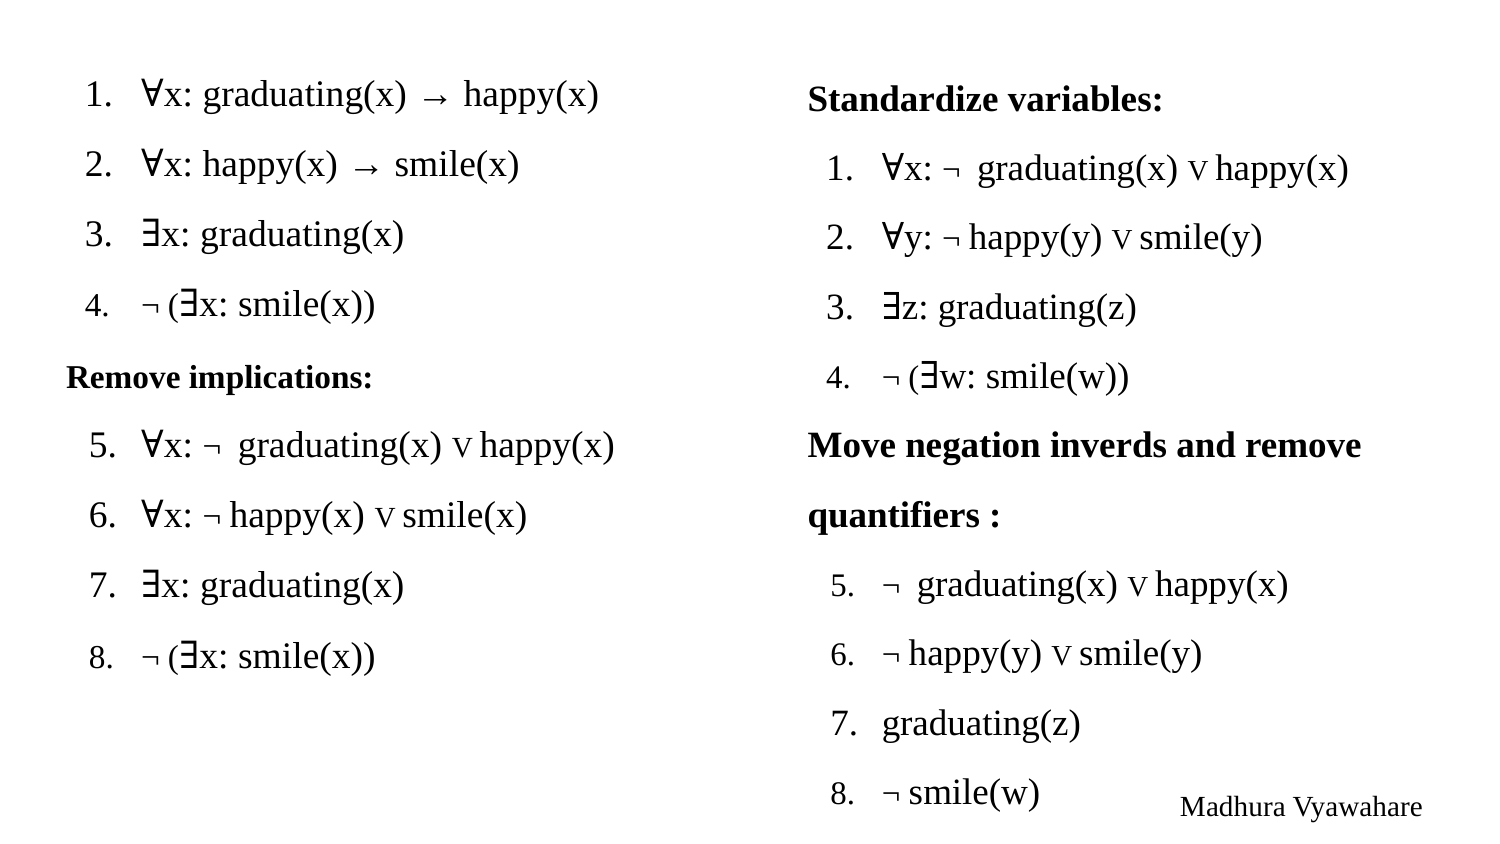

∀x: graduating(x) → happy(x)
∀x: happy(x) → smile(x)
∃x: graduating(x)
¬ (∃x: smile(x))
Remove implications:
∀x: ¬  graduating(x) V happy(x)
∀x: ¬ happy(x) V smile(x)
∃x: graduating(x)
¬ (∃x: smile(x))
Standardize variables:
∀x: ¬  graduating(x) V happy(x)
∀y: ¬ happy(y) V smile(y)
∃z: graduating(z)
¬ (∃w: smile(w))
Move negation inverds and remove quantifiers :
¬  graduating(x) V happy(x)
¬ happy(y) V smile(y)
graduating(z)
¬ smile(w)